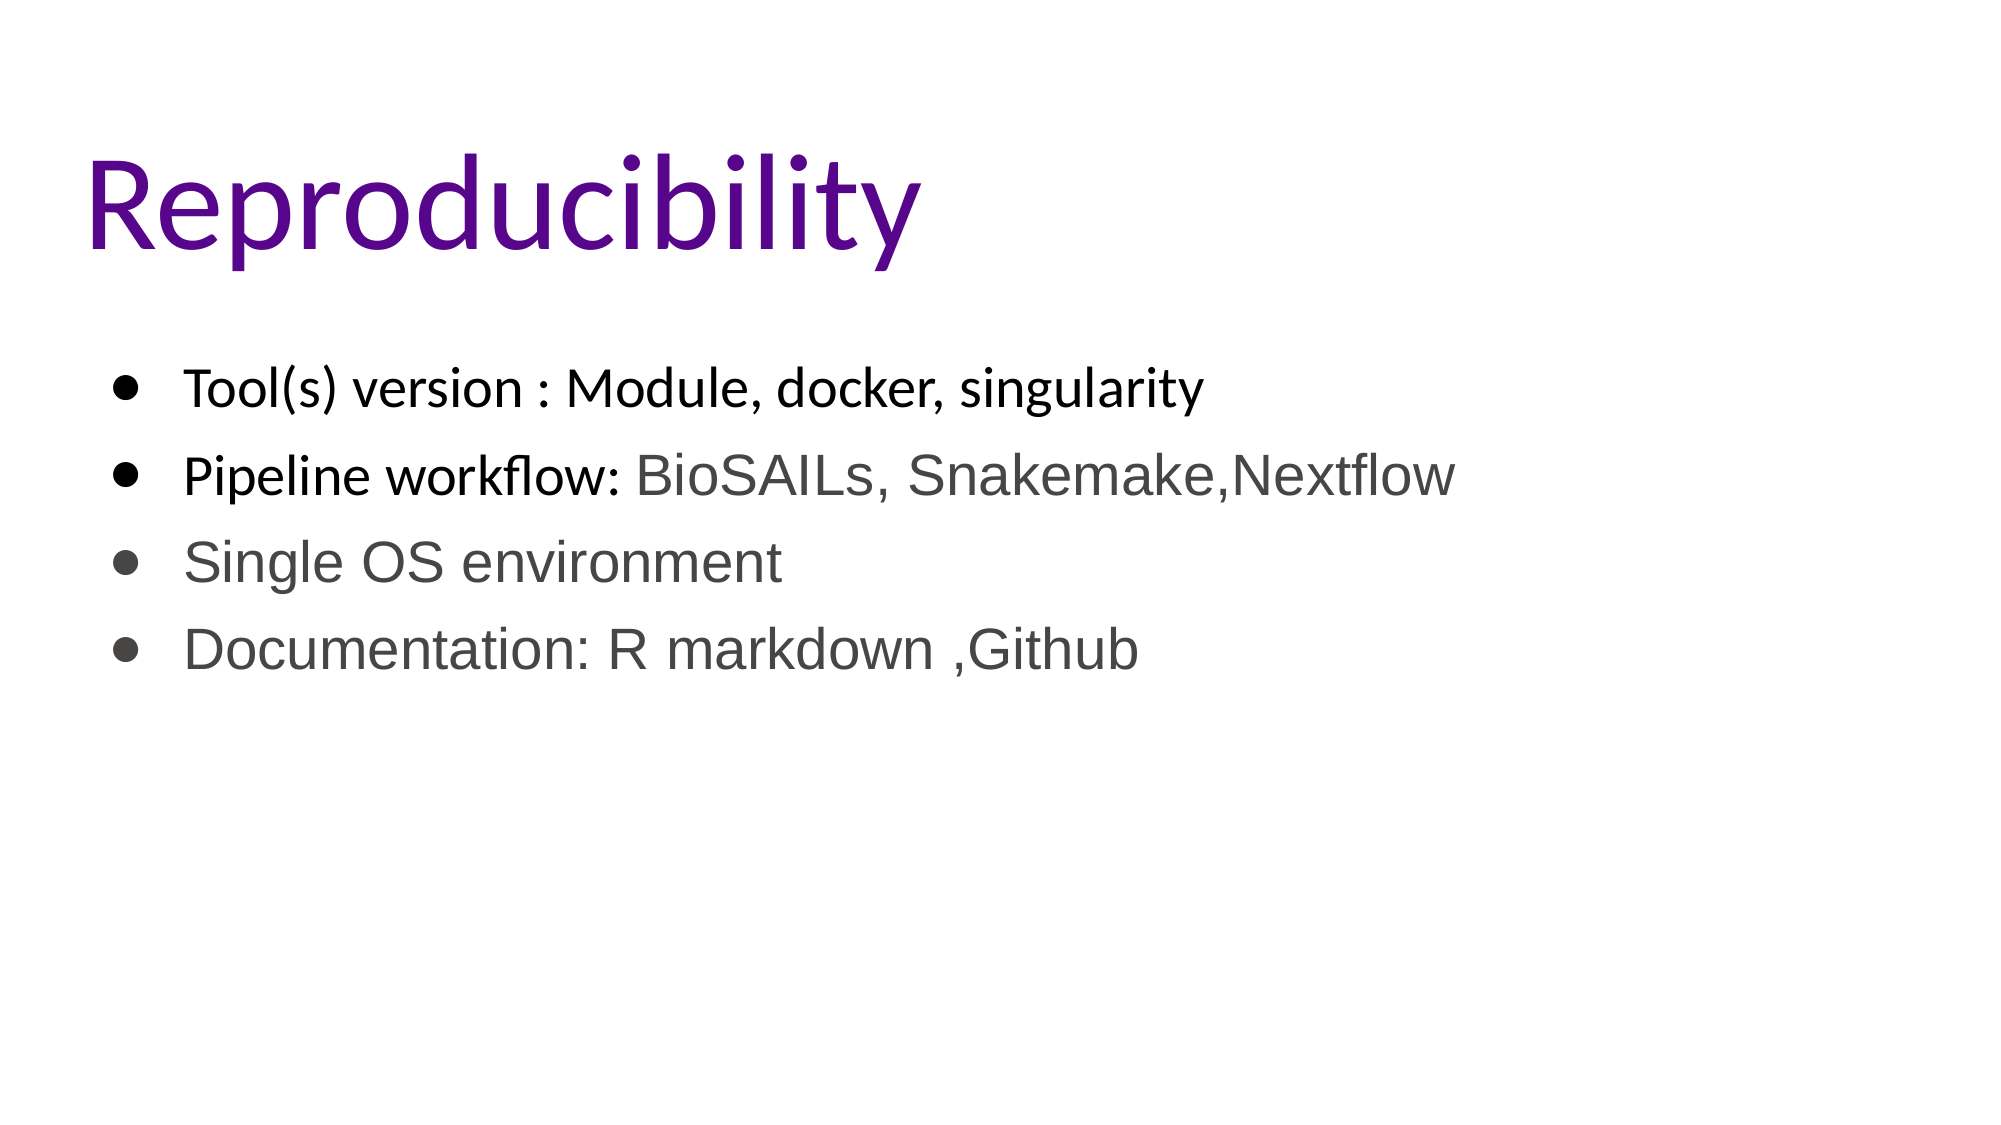

# Reproducibility
Tool(s) version : Module, docker, singularity
Pipeline workflow: BioSAILs, Snakemake,Nextflow
Single OS environment
Documentation: R markdown ,Github